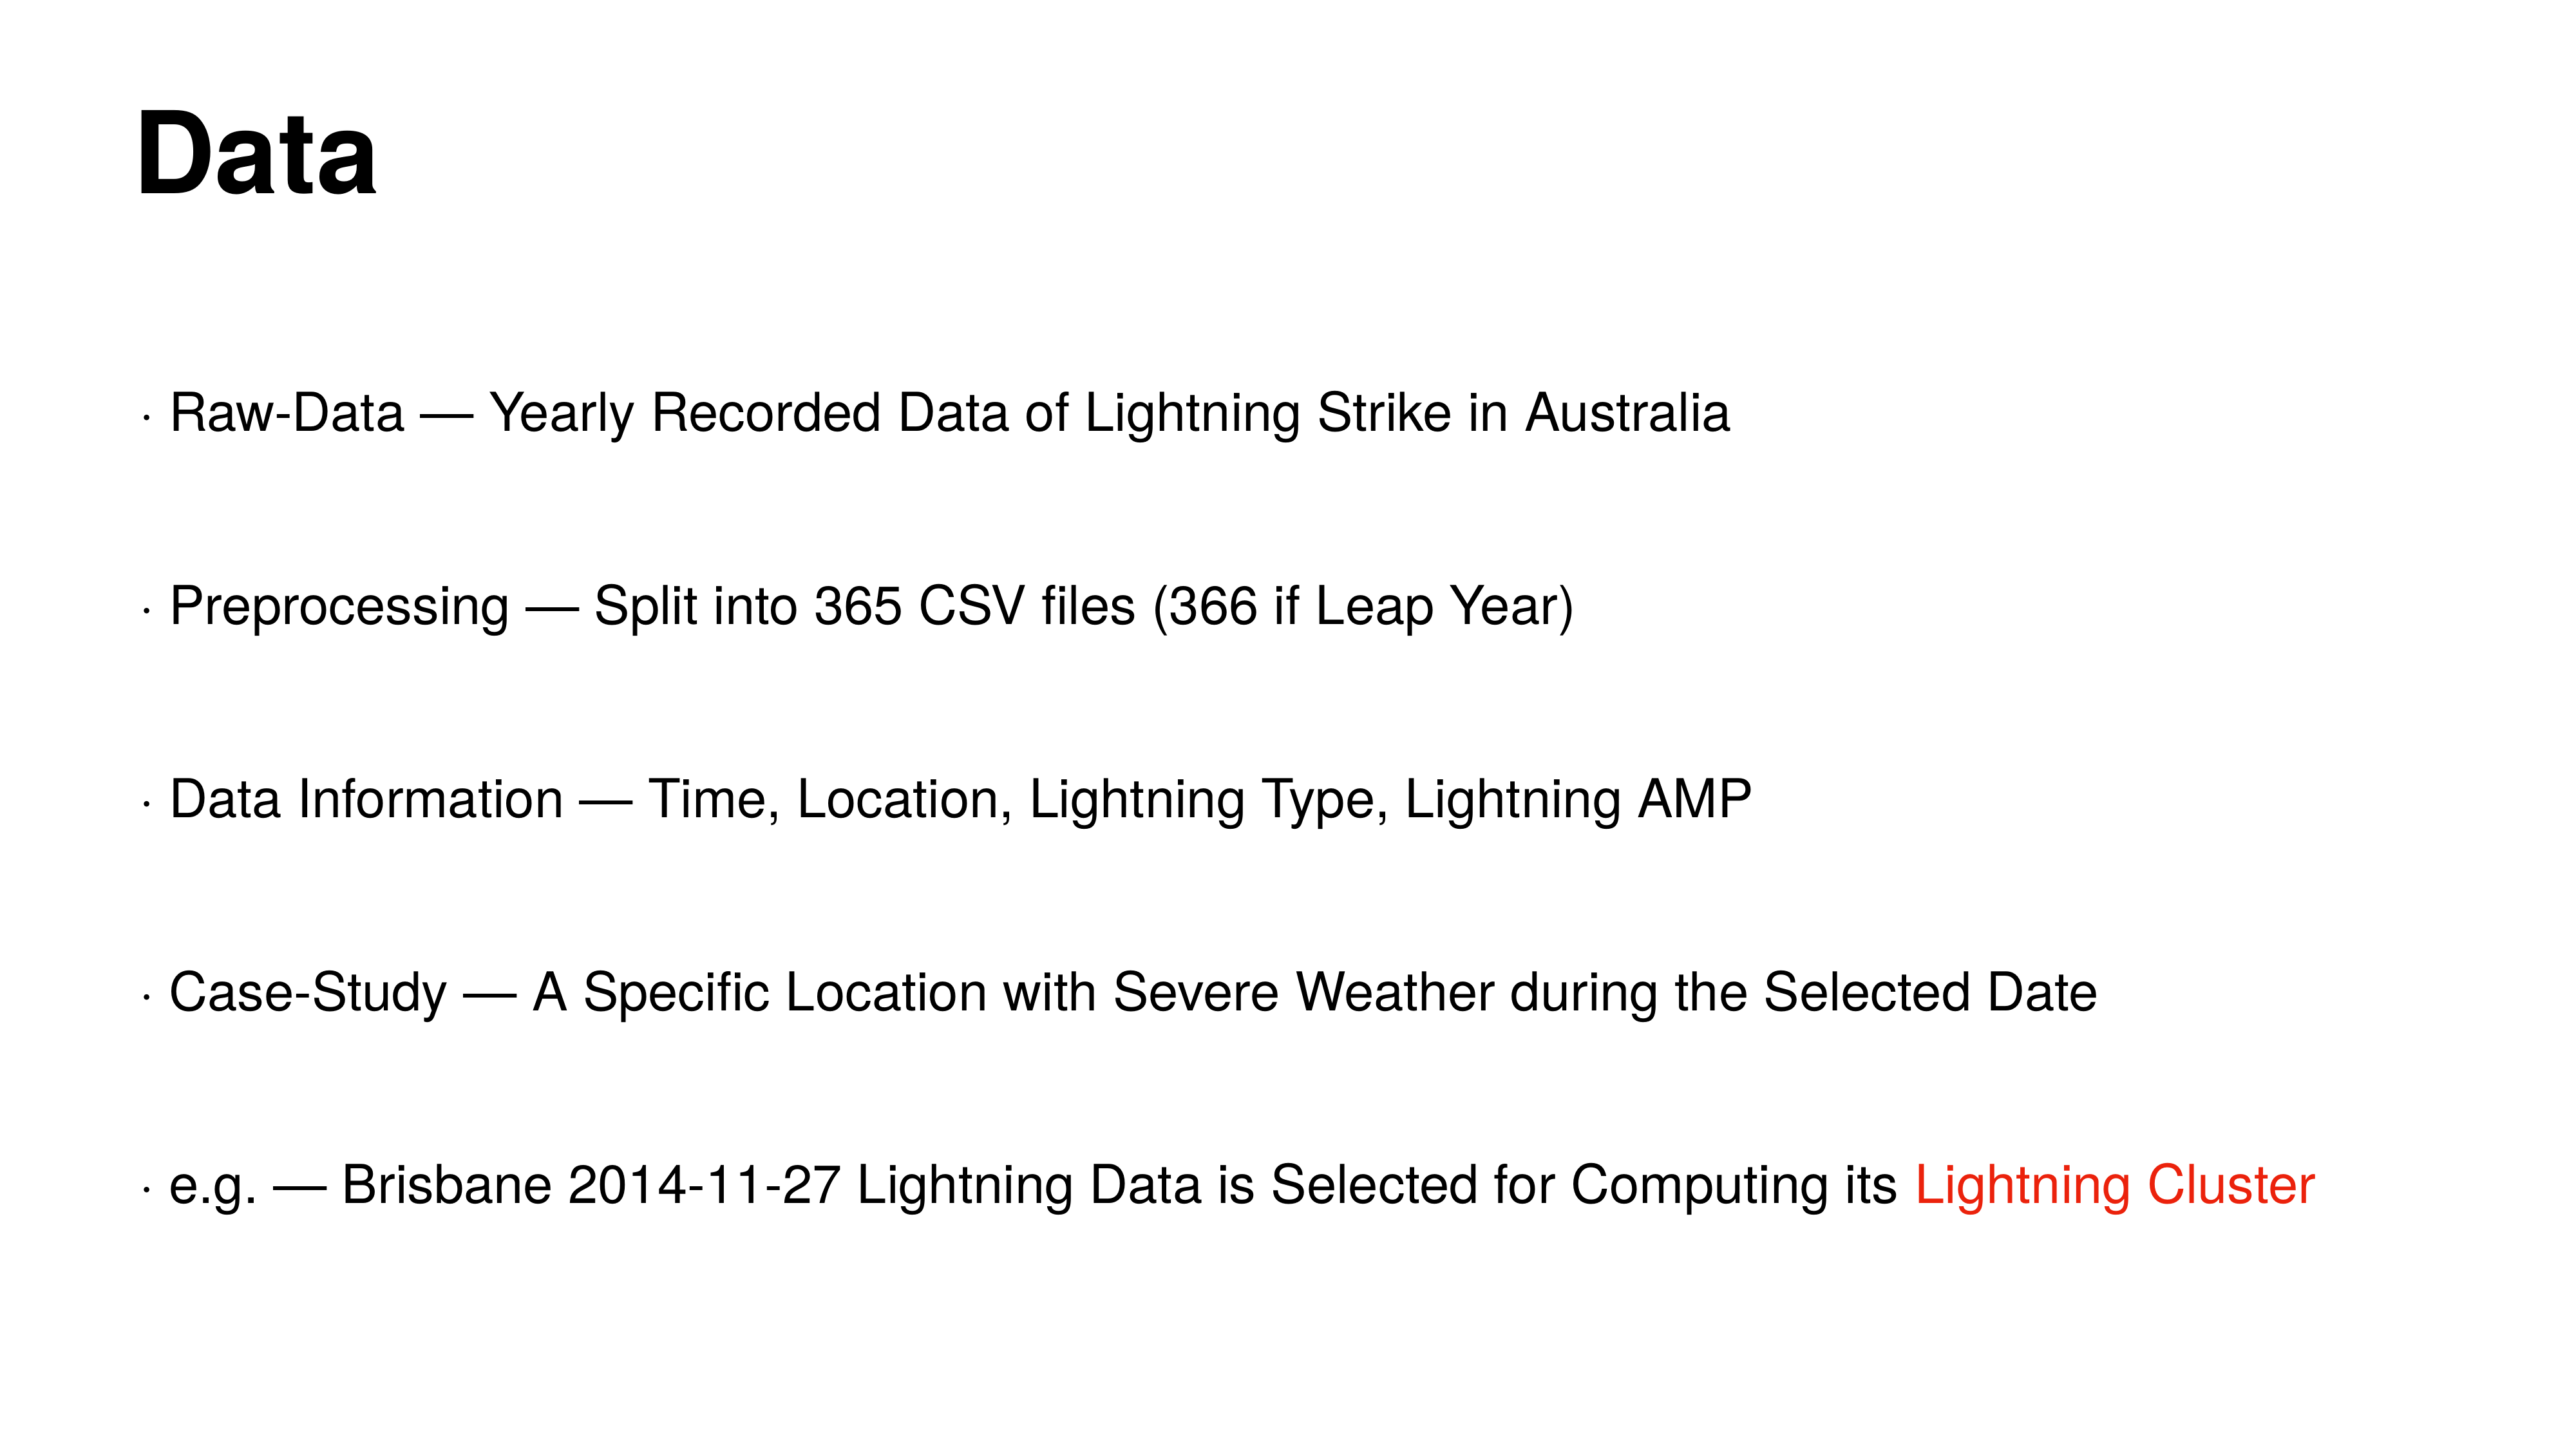

# Data
· Raw-Data — Yearly Recorded Data of Lightning Strike in Australia

· Preprocessing — Split into 365 CSV files (366 if Leap Year)

· Data Information — Time, Location, Lightning Type, Lightning AMP

· Case-Study — A Specific Location with Severe Weather during the Selected Date

· e.g. — Brisbane 2014-11-27 Lightning Data is Selected for Computing its Lightning Cluster